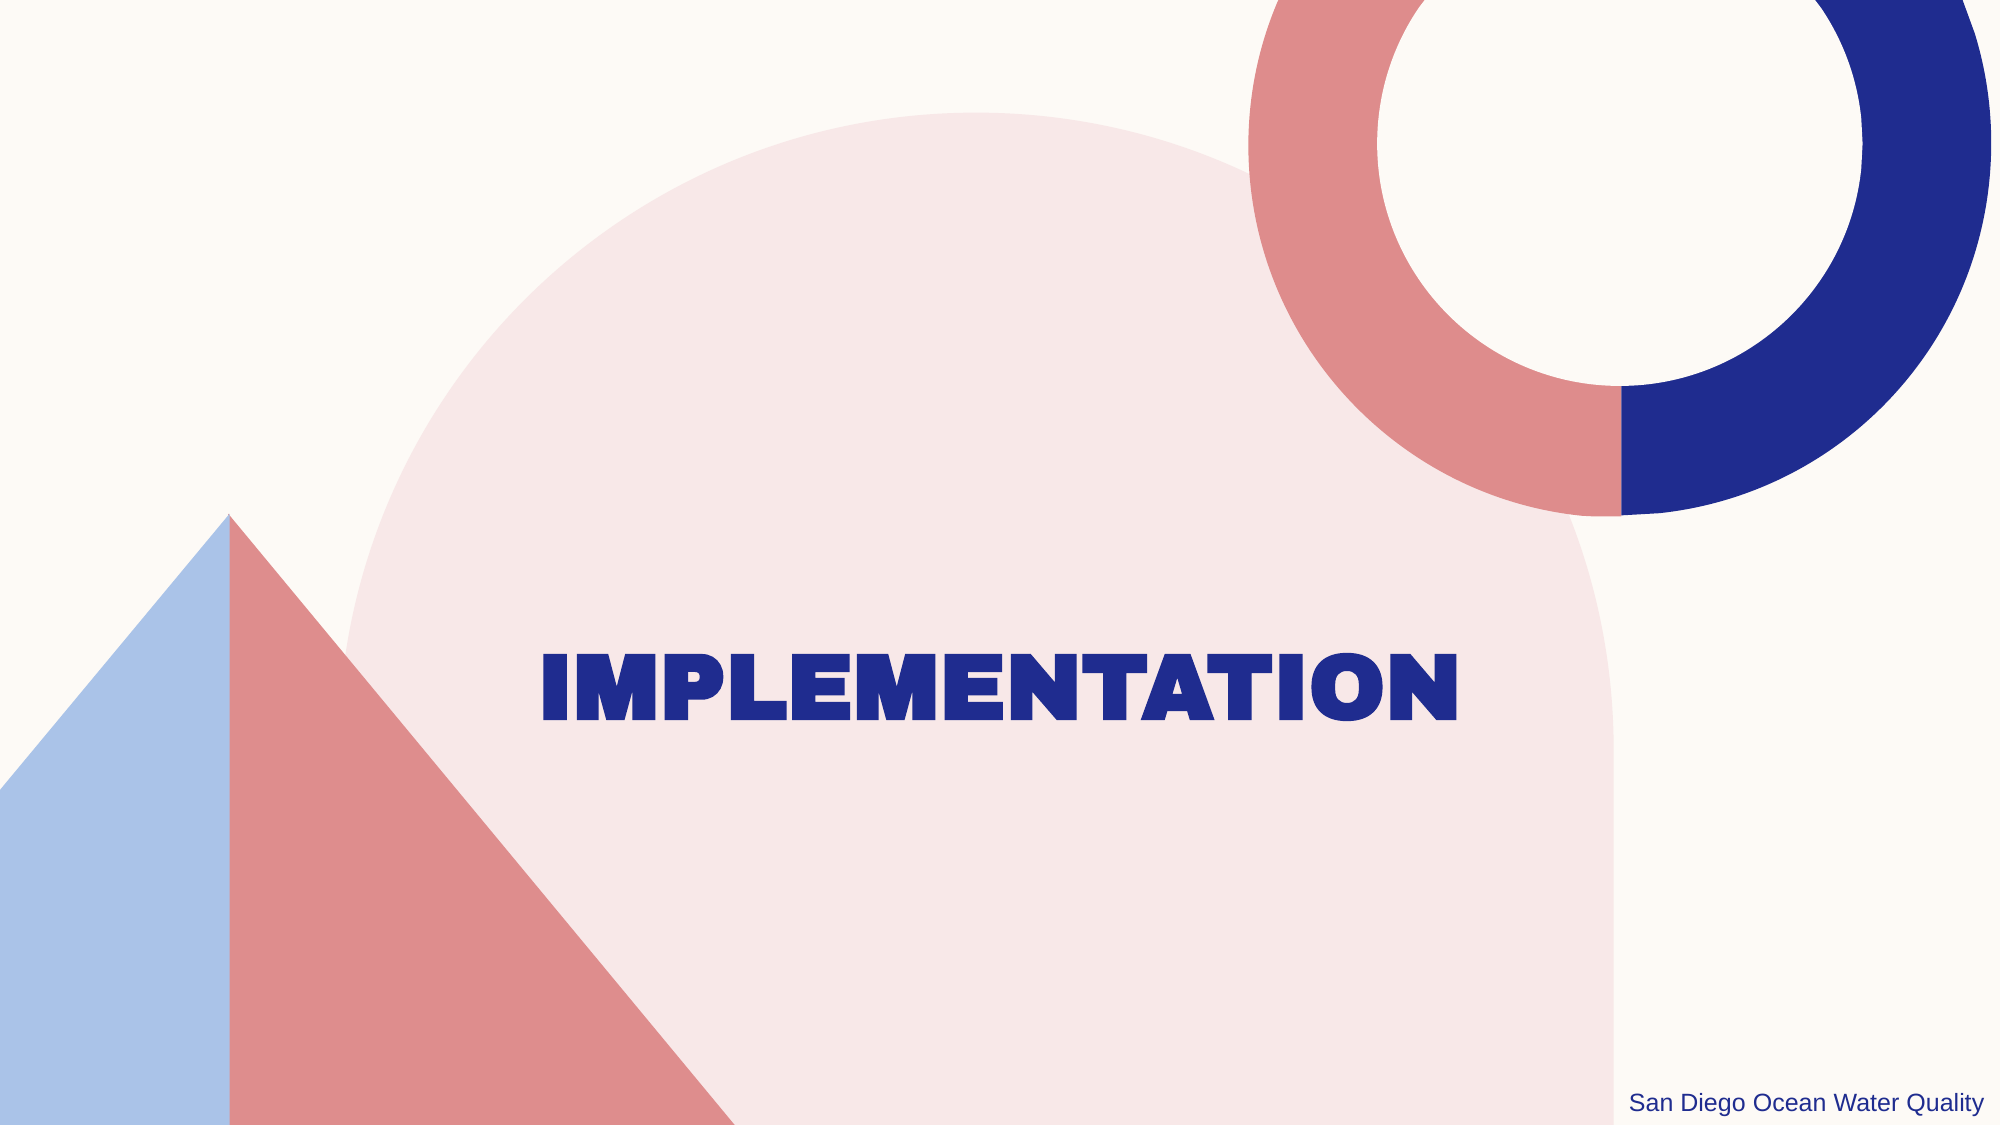

# IMPLEMENTATION
San Diego Ocean Water Quality